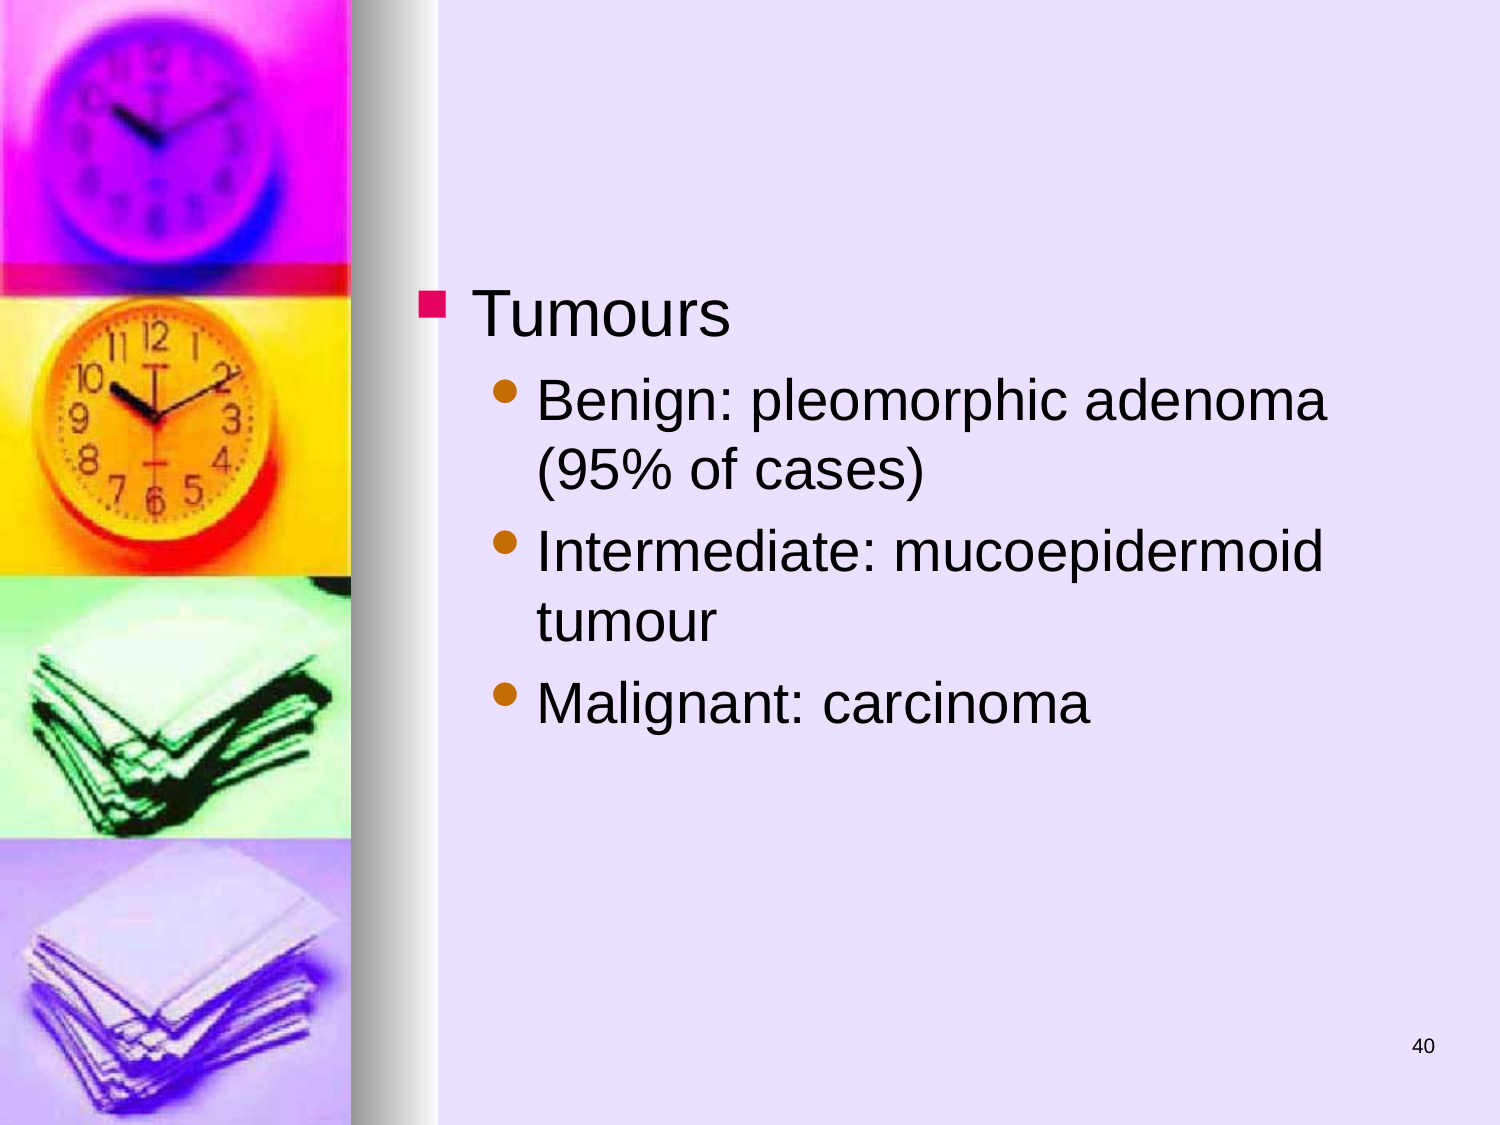

Tumours
Benign: pleomorphic adenoma (95% of cases)
Intermediate: mucoepidermoid tumour
Malignant: carcinoma
40